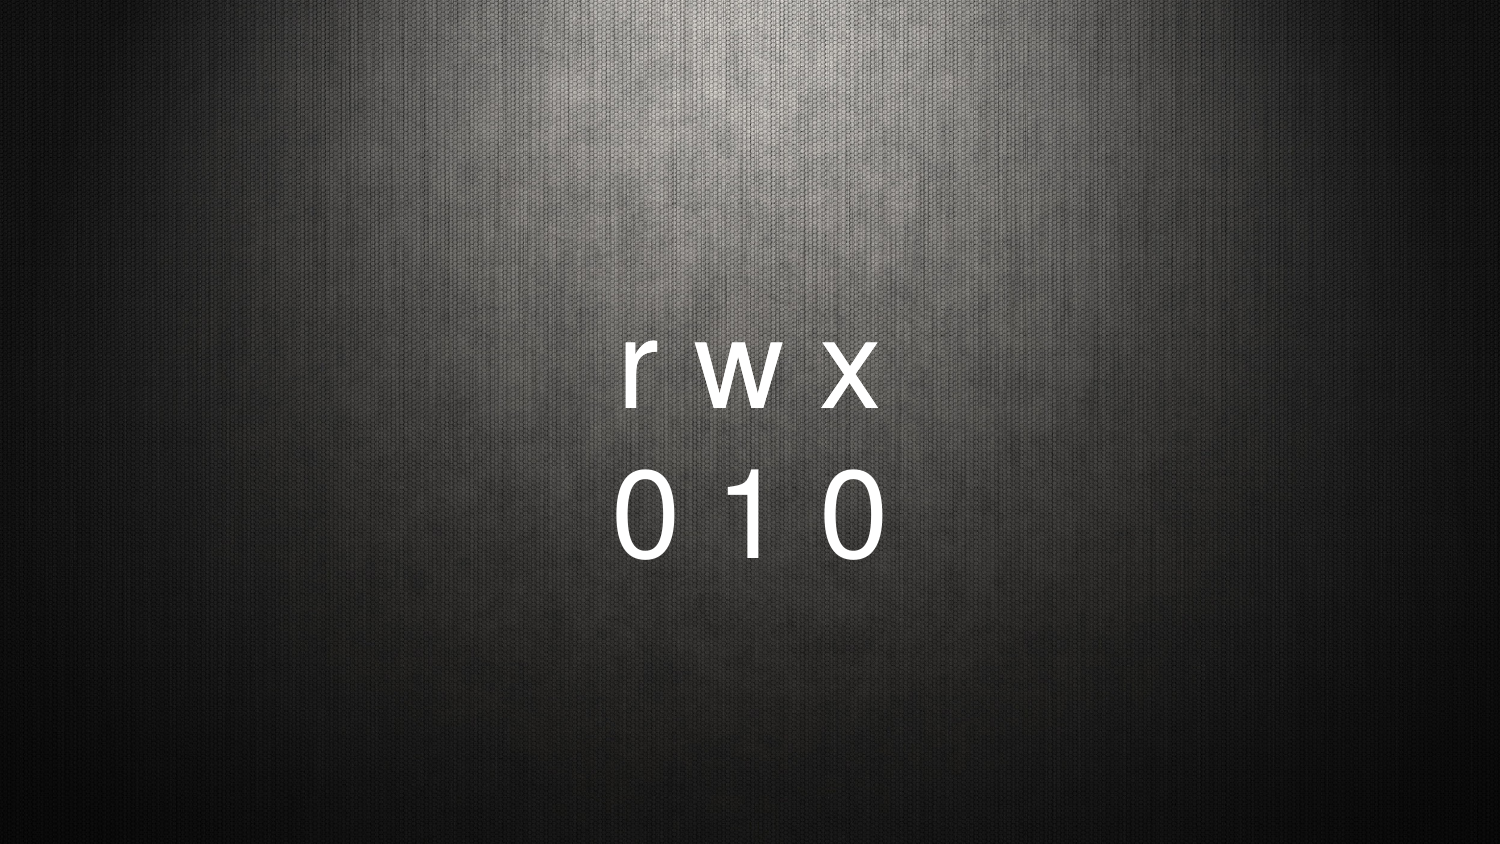

r w x
0 1 0

r w x